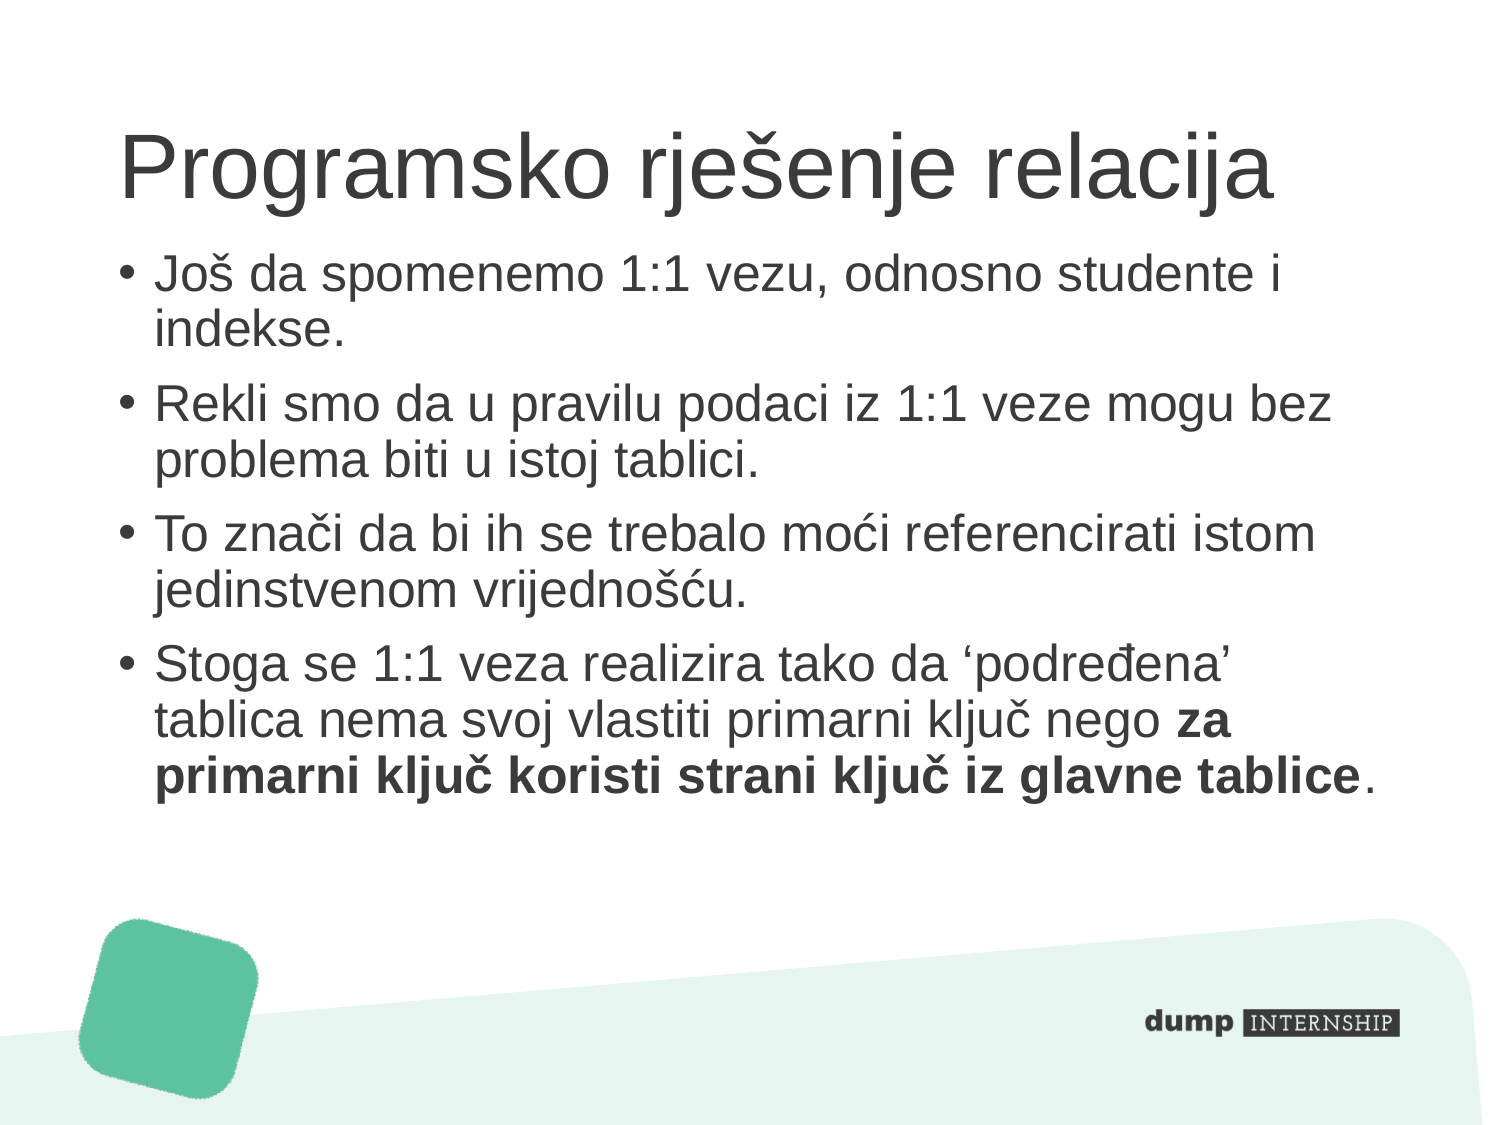

# Programsko rješenje relacija
Još da spomenemo 1:1 vezu, odnosno studente i indekse.
Rekli smo da u pravilu podaci iz 1:1 veze mogu bez problema biti u istoj tablici.
To znači da bi ih se trebalo moći referencirati istom jedinstvenom vrijednošću.
Stoga se 1:1 veza realizira tako da ‘podređena’ tablica nema svoj vlastiti primarni ključ nego za primarni ključ koristi strani ključ iz glavne tablice.